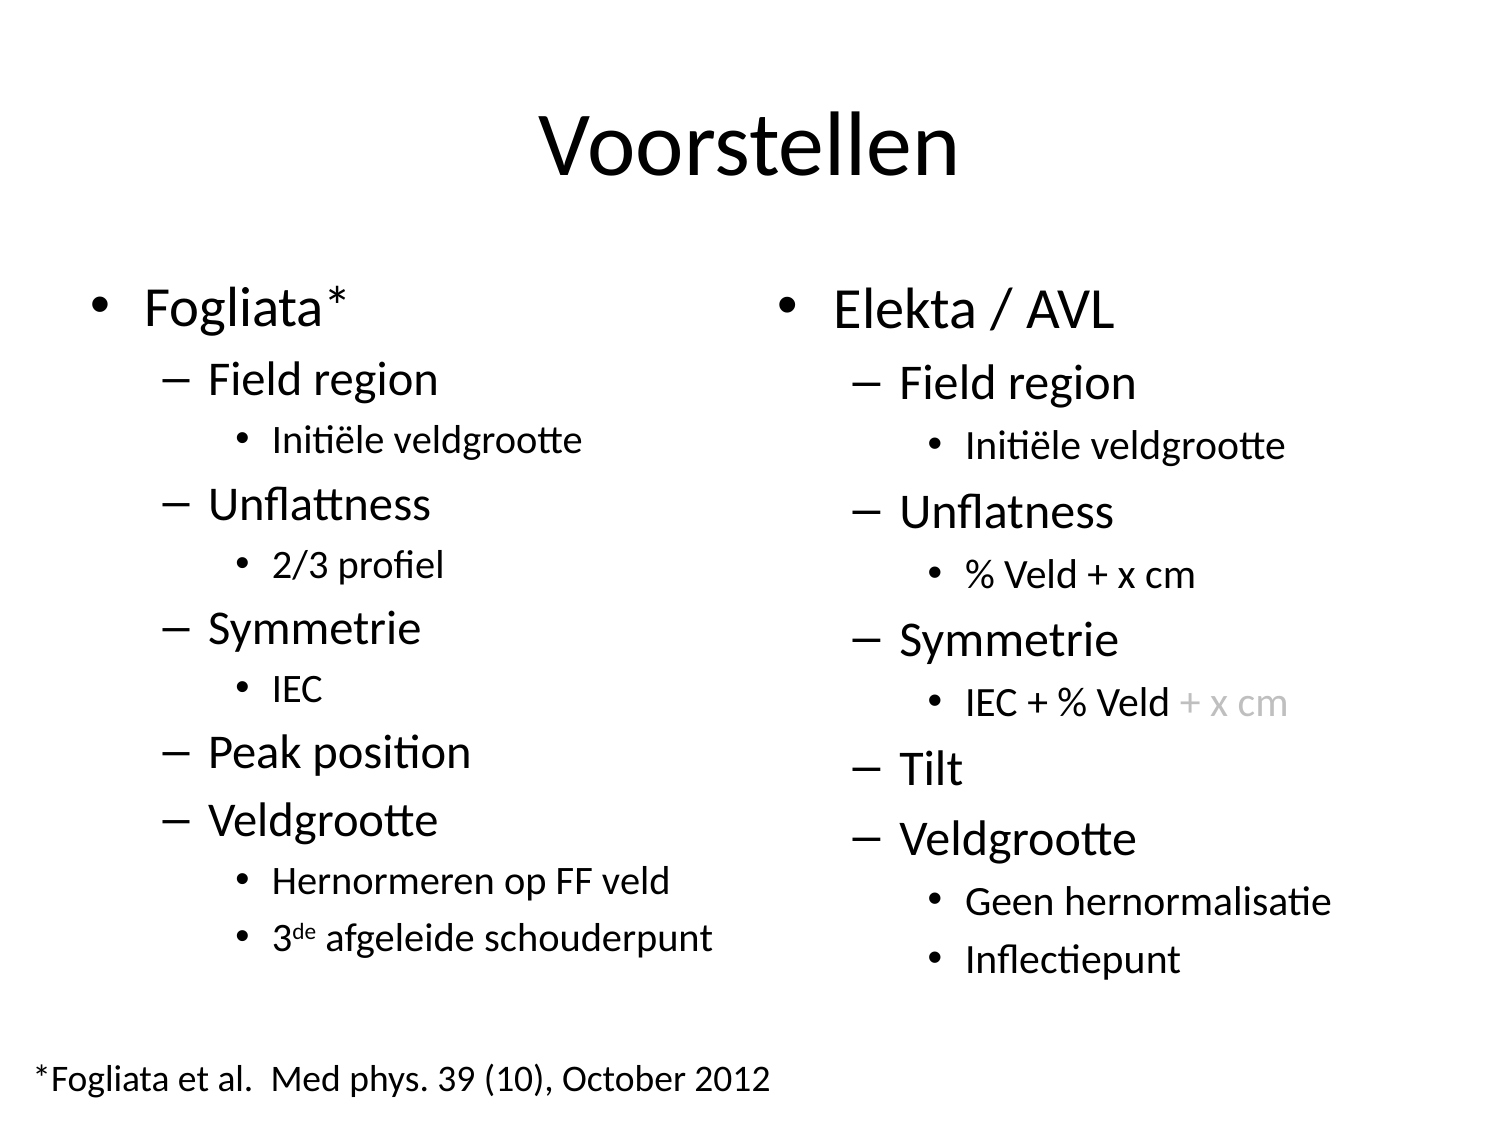

# Voorstellen
Fogliata*
Field region
Initiële veldgrootte
Unflattness
2/3 profiel
Symmetrie
IEC
Peak position
Veldgrootte
Hernormeren op FF veld
3de afgeleide schouderpunt

Elekta / AVL
Field region
Initiële veldgrootte
Unflatness
% Veld + x cm
Symmetrie
IEC + % Veld + x cm
Tilt
Veldgrootte
Geen hernormalisatie
Inflectiepunt

*Fogliata et al.  Med phys. 39 (10), October 2012